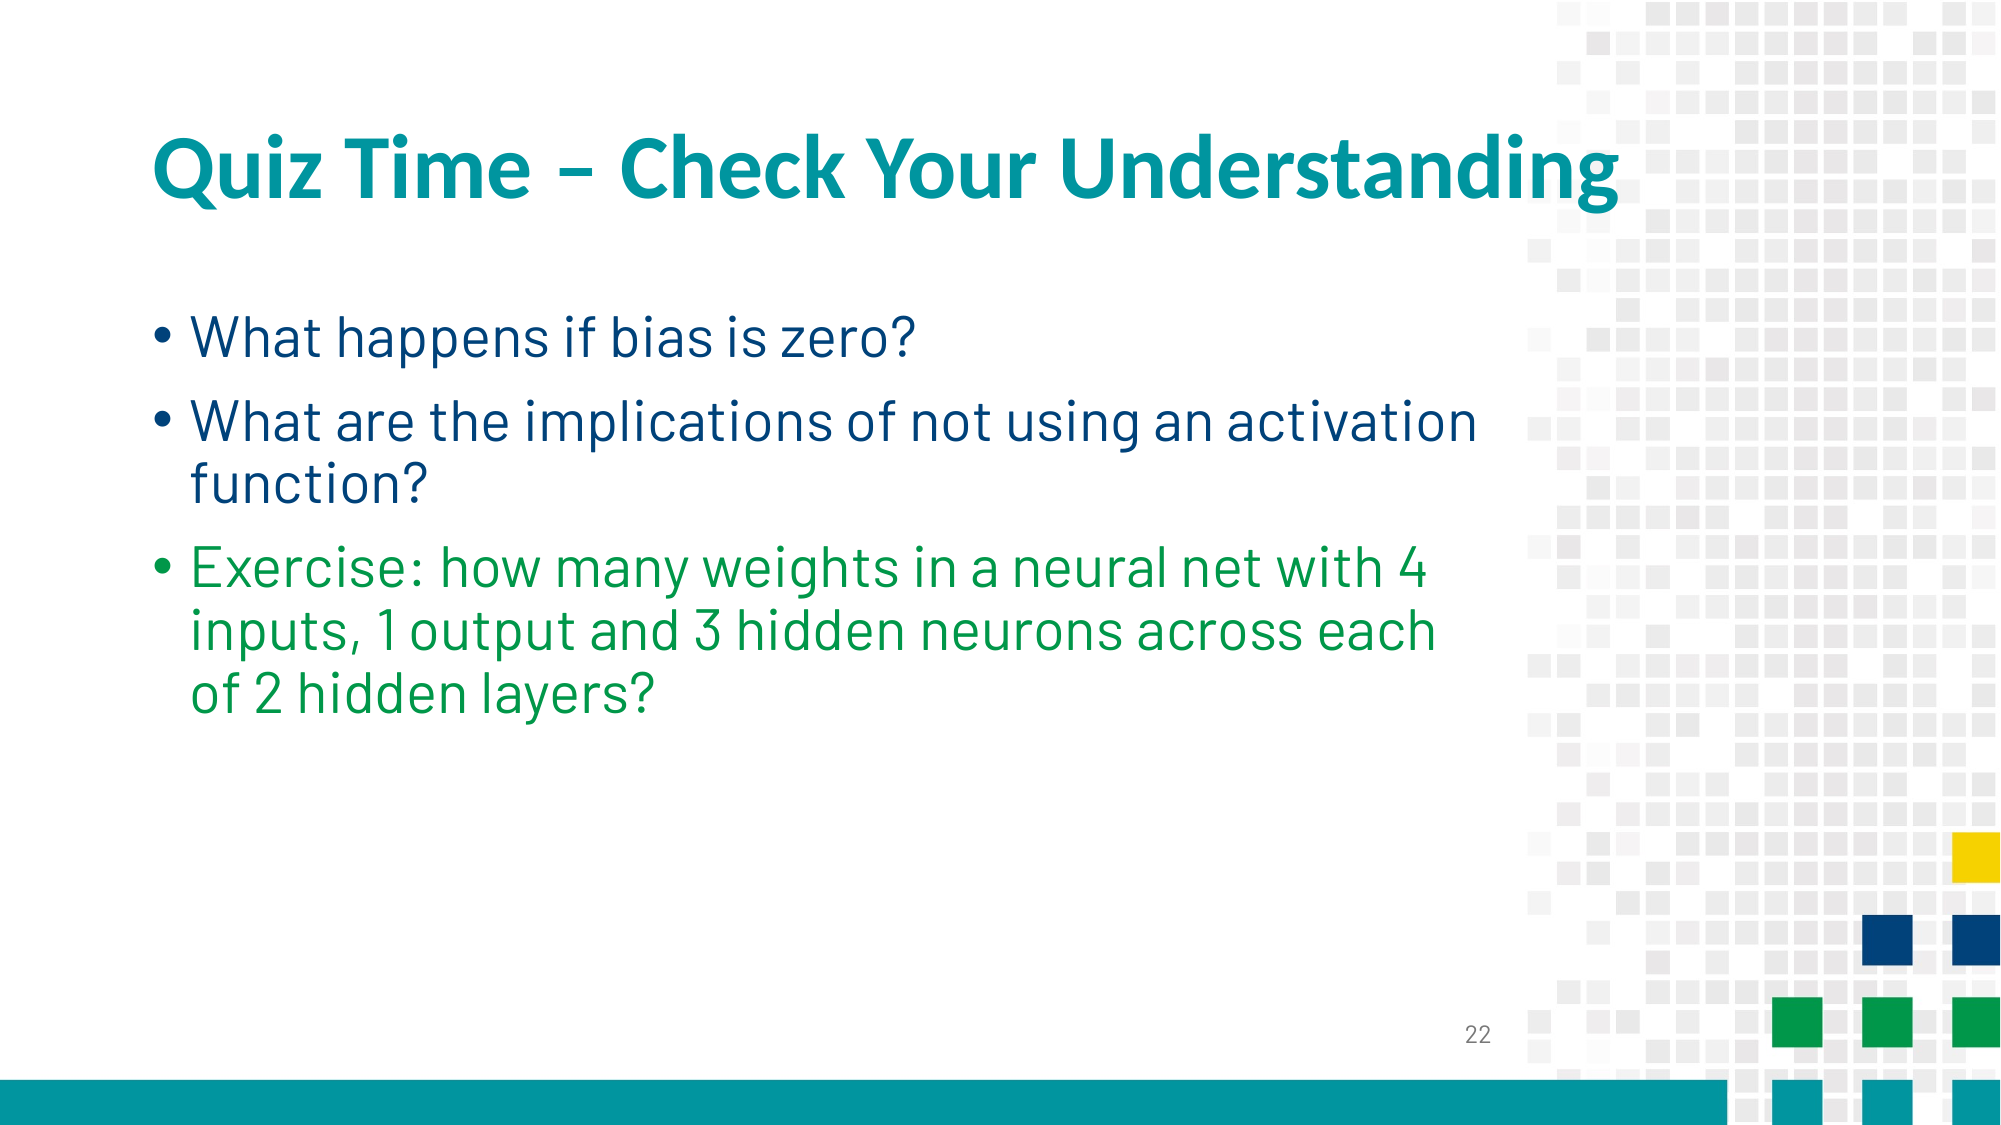

# Quiz Time – Check Your Understanding
What happens if bias is zero?
What are the implications of not using an activation function?
Exercise: how many weights in a neural net with 4 inputs, 1 output and 3 hidden neurons across each of 2 hidden layers?
22